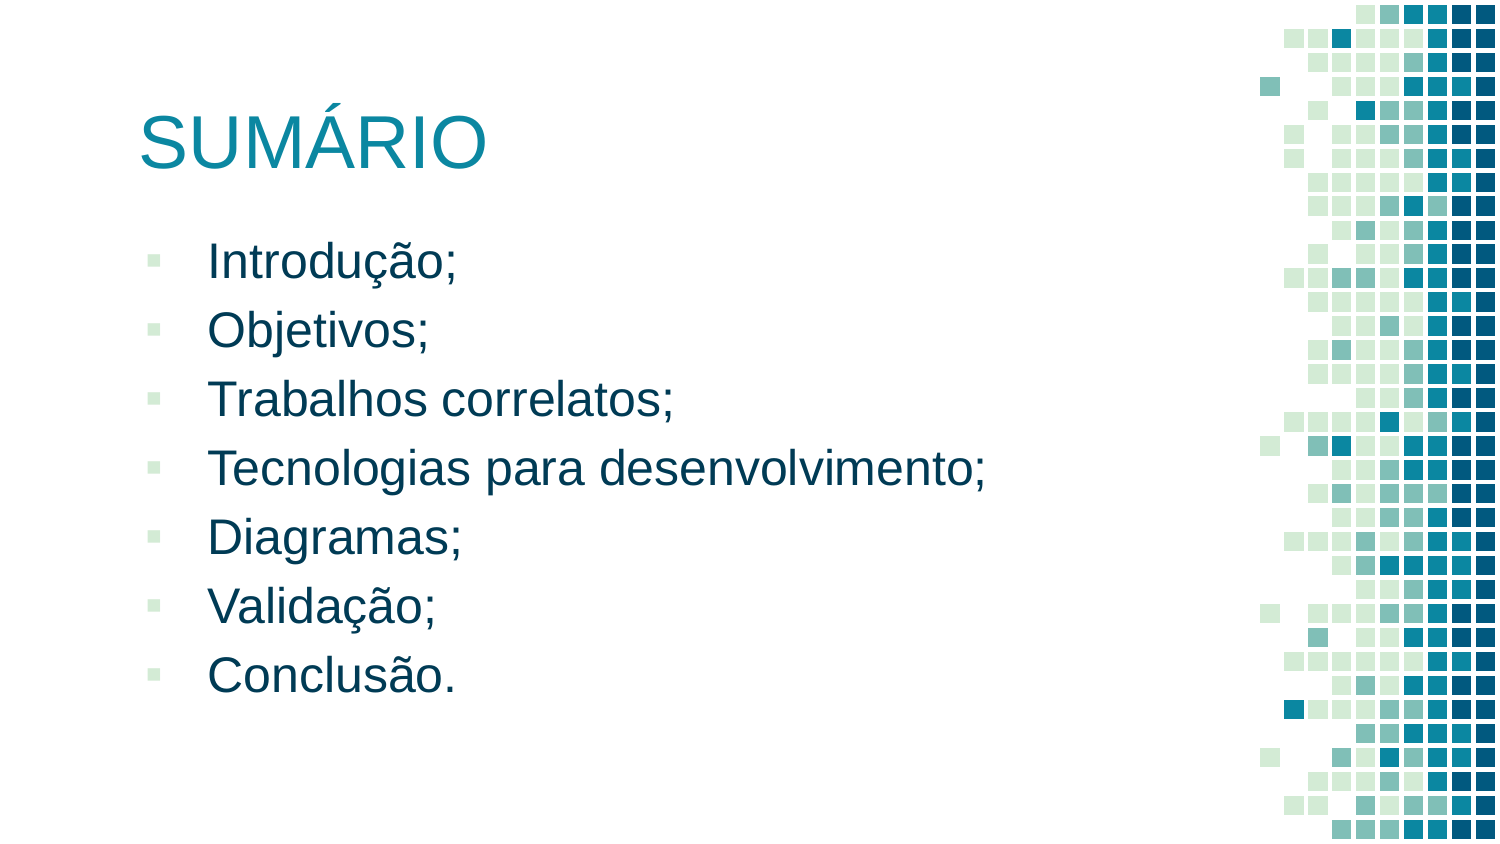

# SUMÁRIO
Introdução;
Objetivos;
Trabalhos correlatos;
Tecnologias para desenvolvimento;
Diagramas;
Validação;
Conclusão.